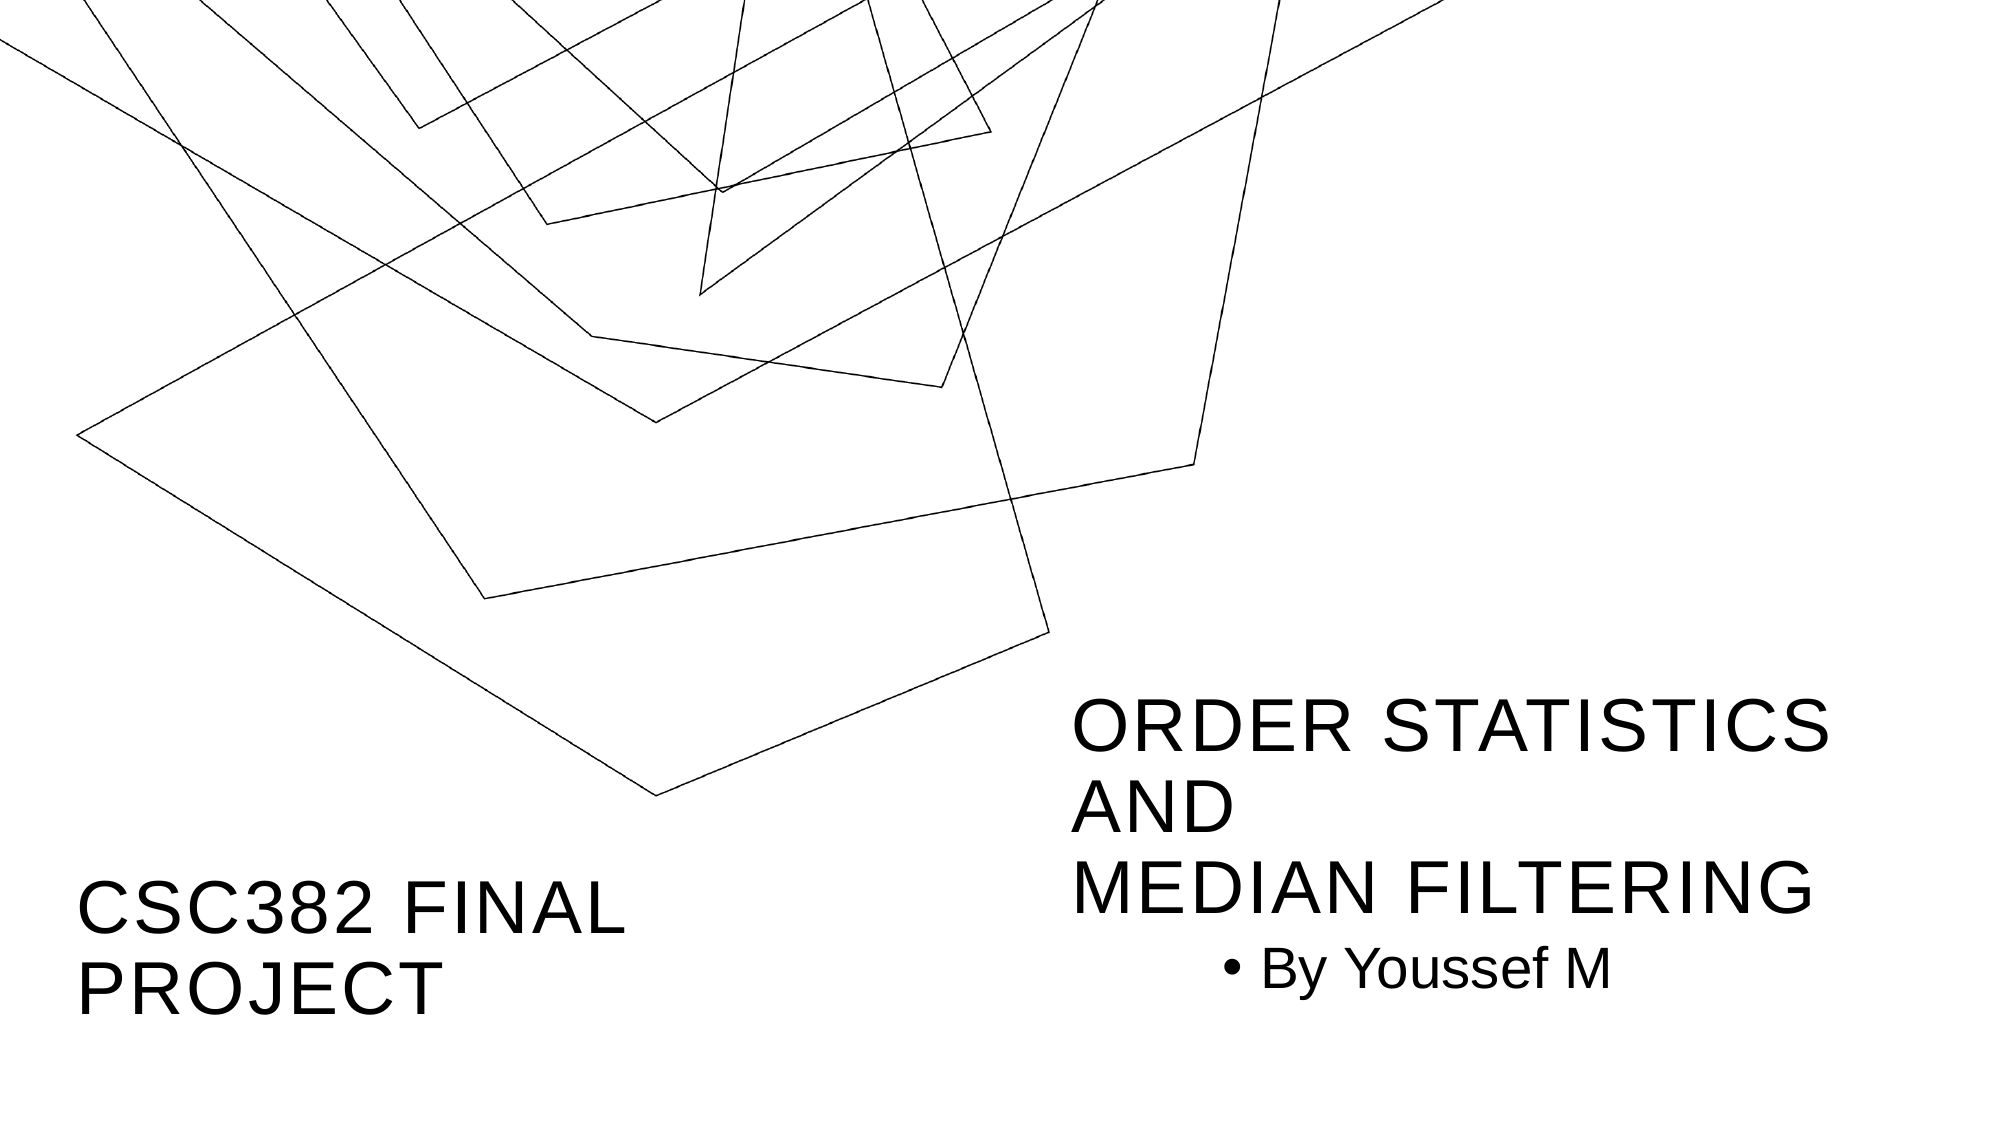

# Order Statistics and Median Filtering
CSC382 Final Project
By Youssef M